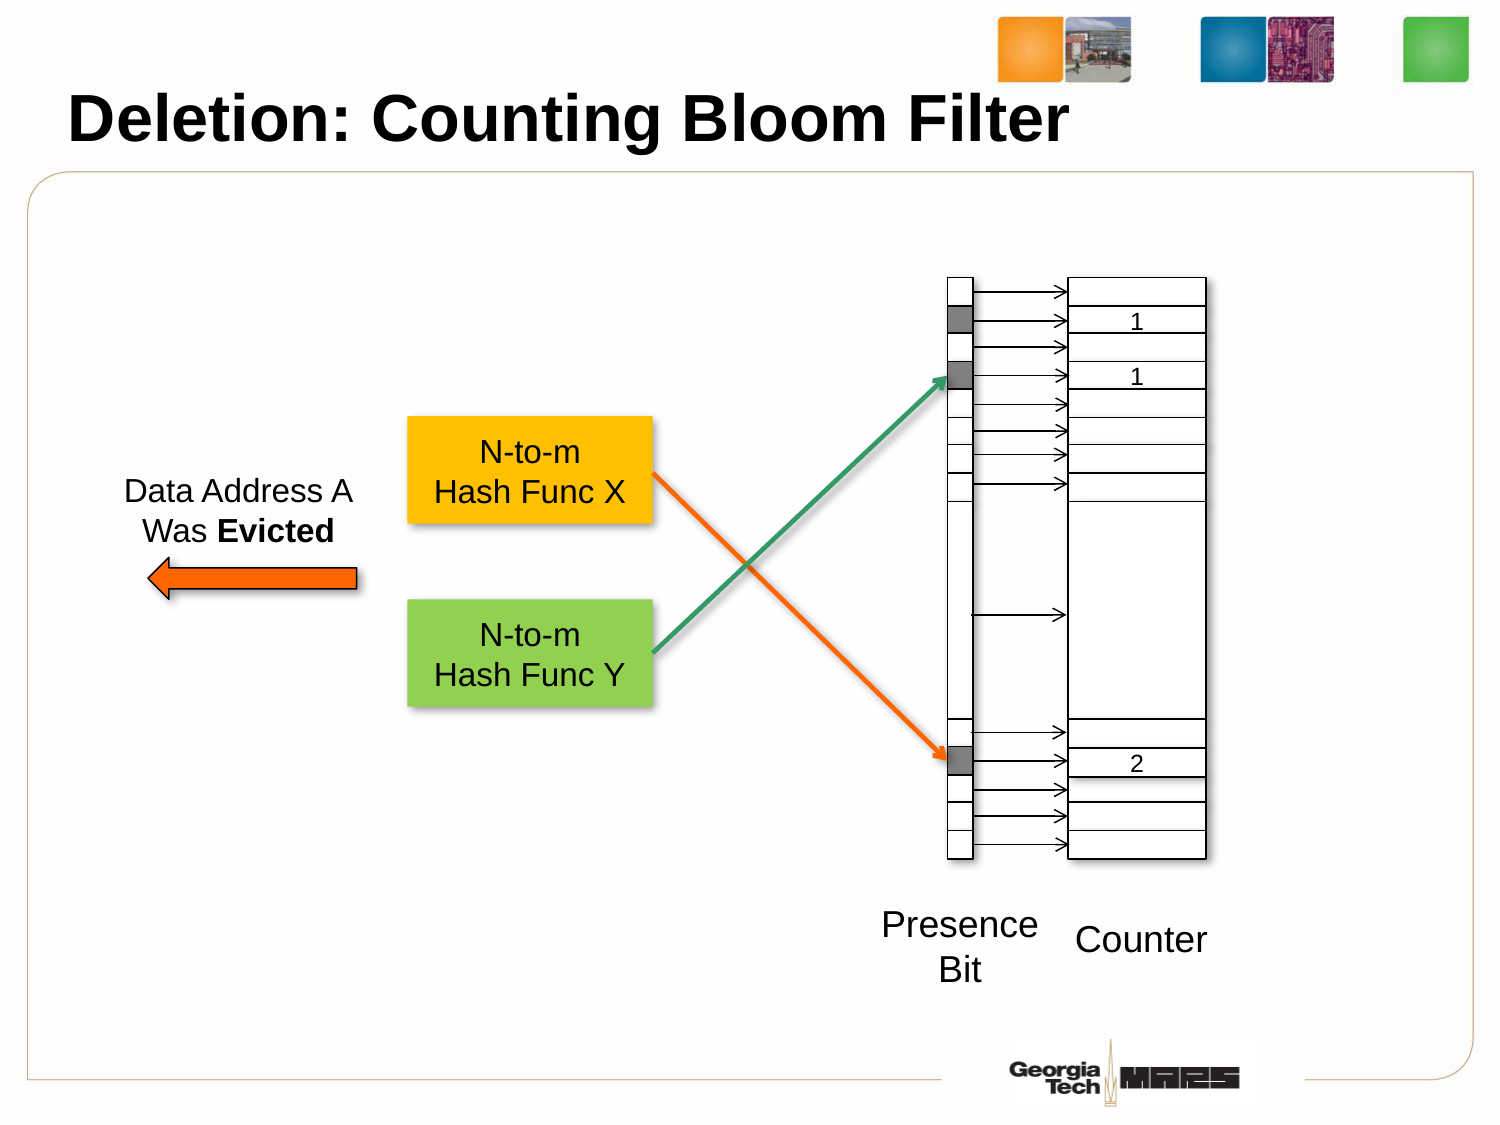

# Deletion: Counting Bloom Filter

1

1

N-to-m
Hash Func X

Data Address A
Was Evicted

N-to-m
Hash Func Y

1
2

Presence
Bit
Counter